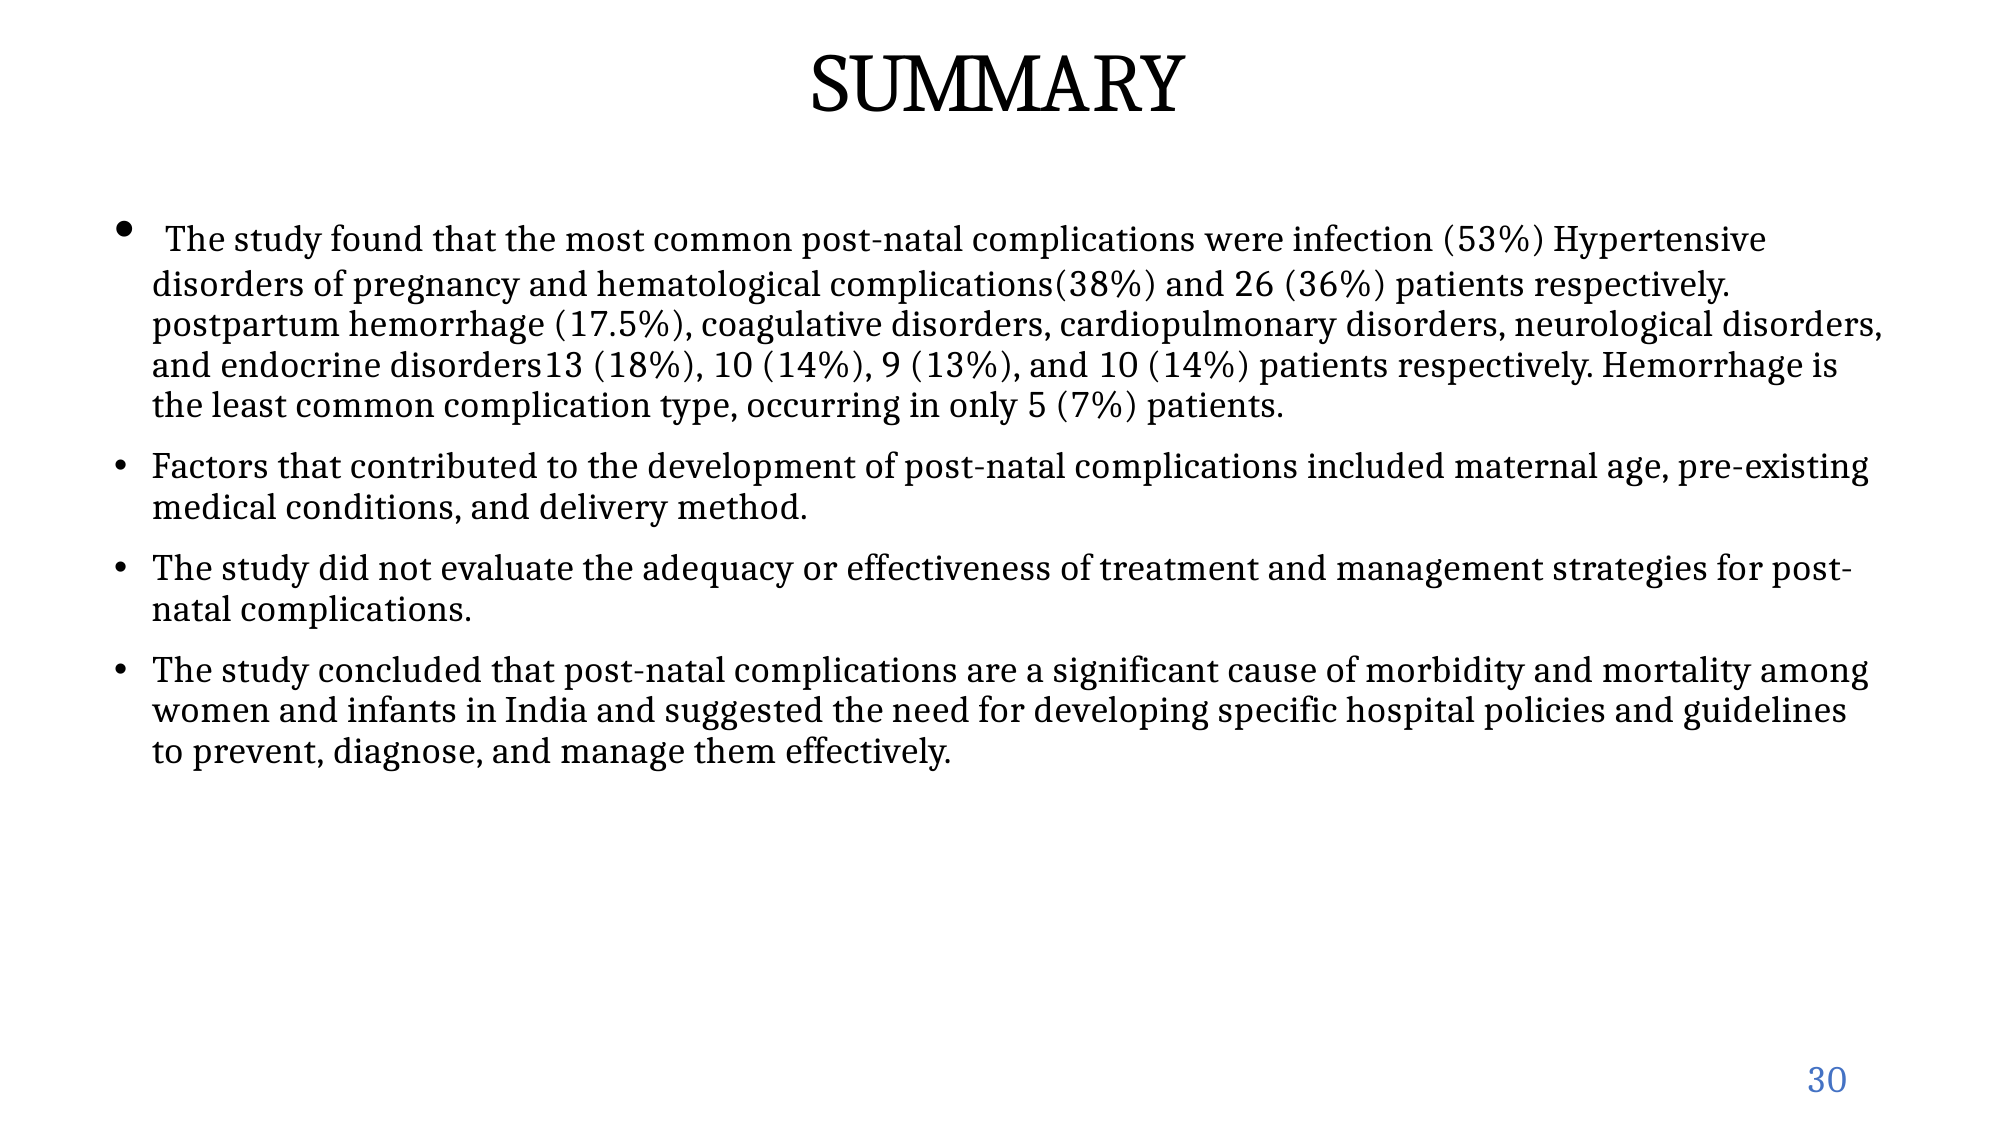

# SUMMARY
 The study found that the most common post-natal complications were infection (53%) Hypertensive disorders of pregnancy and hematological complications(38%) and 26 (36%) patients respectively.  postpartum hemorrhage (17.5%), coagulative disorders, cardiopulmonary disorders, neurological disorders, and endocrine disorders13 (18%), 10 (14%), 9 (13%), and 10 (14%) patients respectively. Hemorrhage is the least common complication type, occurring in only 5 (7%) patients.
Factors that contributed to the development of post-natal complications included maternal age, pre-existing medical conditions, and delivery method.
The study did not evaluate the adequacy or effectiveness of treatment and management strategies for post-natal complications.
The study concluded that post-natal complications are a significant cause of morbidity and mortality among women and infants in India and suggested the need for developing specific hospital policies and guidelines to prevent, diagnose, and manage them effectively.
30